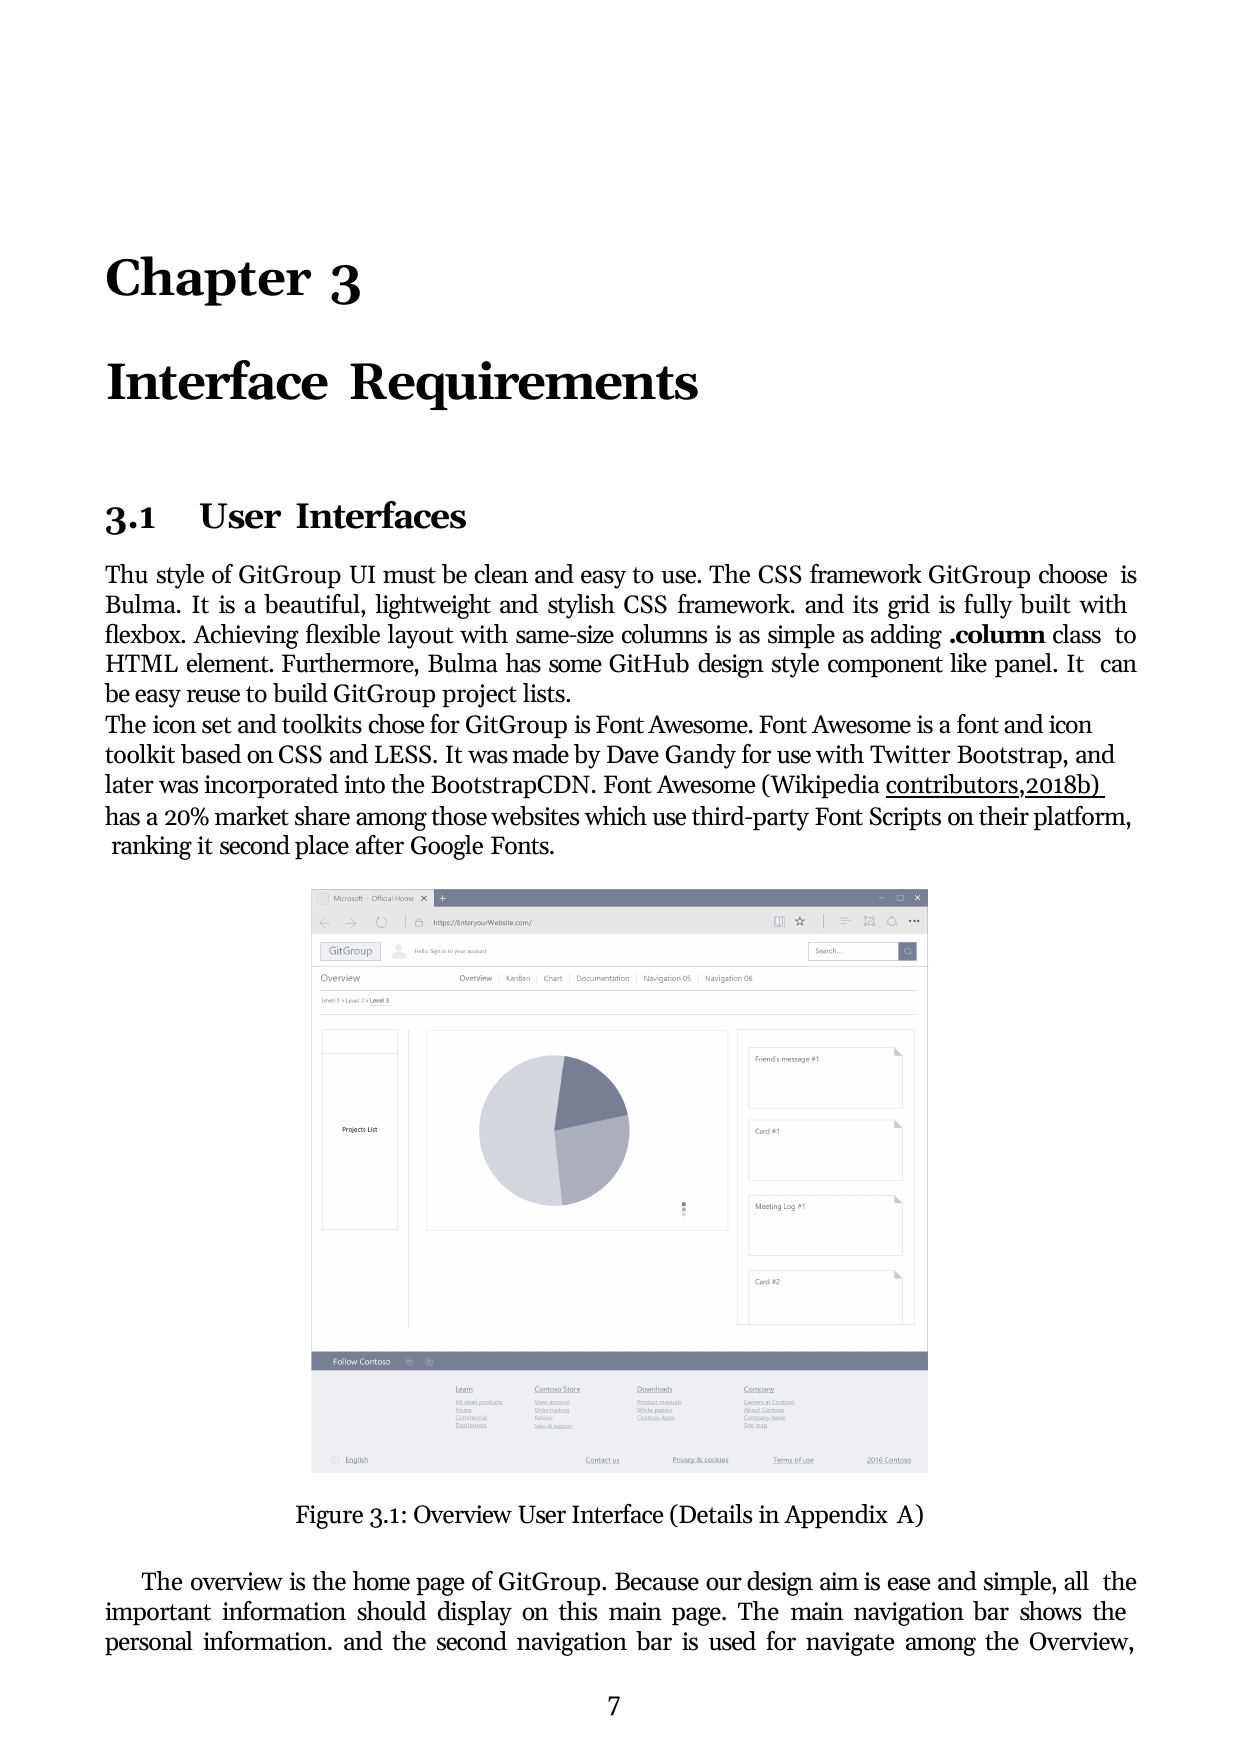

# Chapter 3
Interface Requirements
3.1	User Interfaces
Thu style of GitGroup UI must be clean and easy to use. The CSS framework GitGroup choose  is Bulma. It is a beautiful, lightweight and stylish CSS framework. and its grid is fully built with  flexbox. Achieving flexible layout with same-size columns is as simple as adding .column class  to HTML element. Furthermore, Bulma has some GitHub design style component like panel. It  can be easy reuse to build GitGroup project lists.
The icon set and toolkits chose for GitGroup is Font Awesome. Font Awesome is a font and icon  toolkit based on CSS and LESS. It was made by Dave Gandy for use with Twitter Bootstrap, and  later was incorporated into the BootstrapCDN. Font Awesome (Wikipedia contributors,2018b)  has a 20% market share among those websites which use third-party Font Scripts on their platform,  ranking it second place after Google Fonts.

Figure 3.1: Overview User Interface (Details in Appendix A)

The overview is the home page of GitGroup. Because our design aim is ease and simple, all  the important information should display on this main page. The main navigation bar shows the  personal information. and the second navigation bar is used for navigate among the Overview,
7